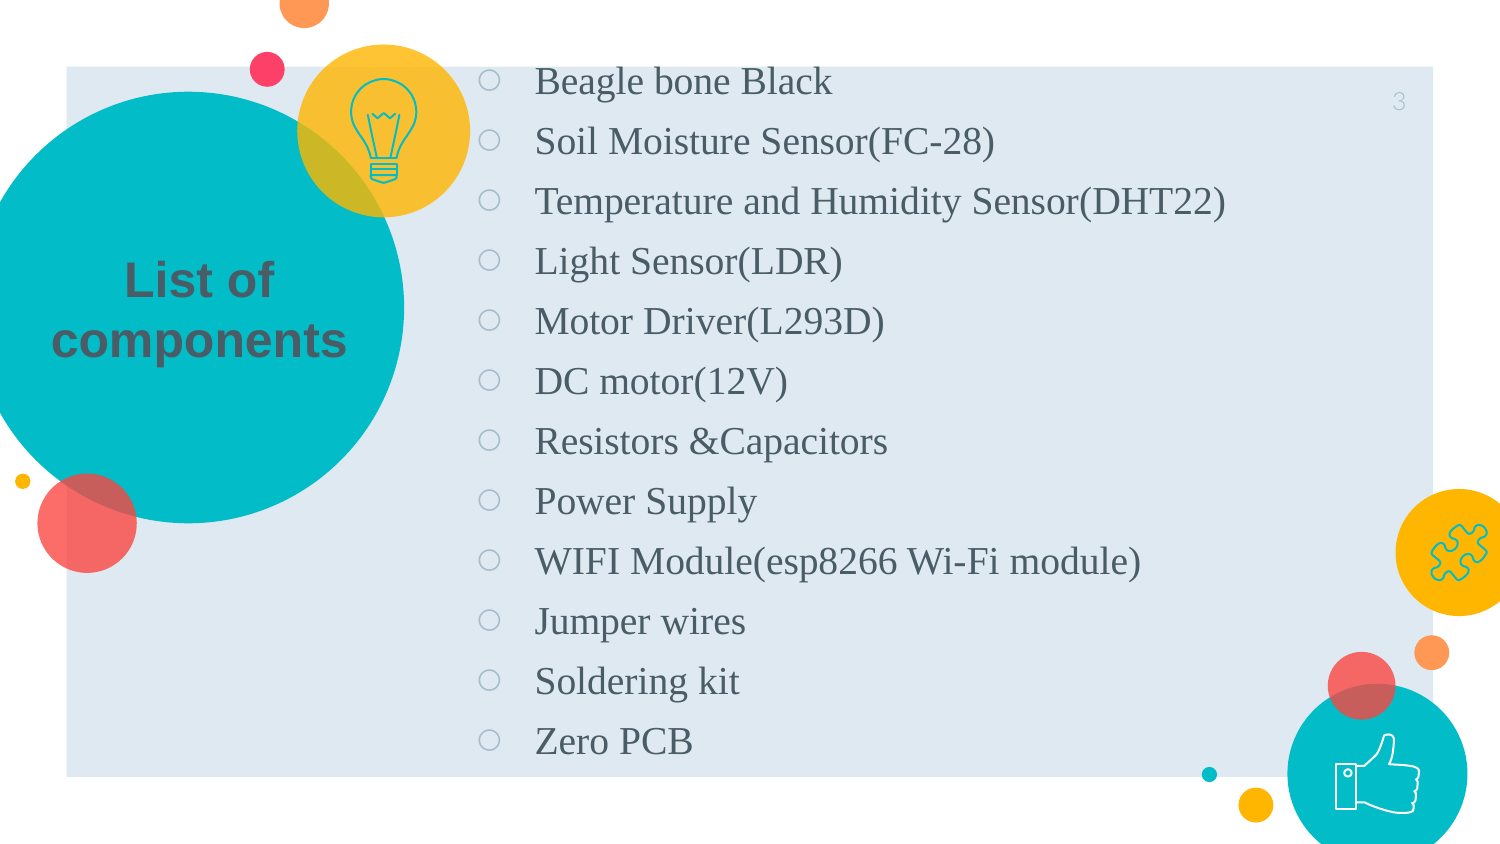

Beagle bone Black
Soil Moisture Sensor(FC-28)
Temperature and Humidity Sensor(DHT22)
Light Sensor(LDR)
Motor Driver(L293D)
DC motor(12V)
Resistors &Capacitors
Power Supply
WIFI Module(esp8266 Wi-Fi module)
Jumper wires
Soldering kit
Zero PCB

3
# List of components